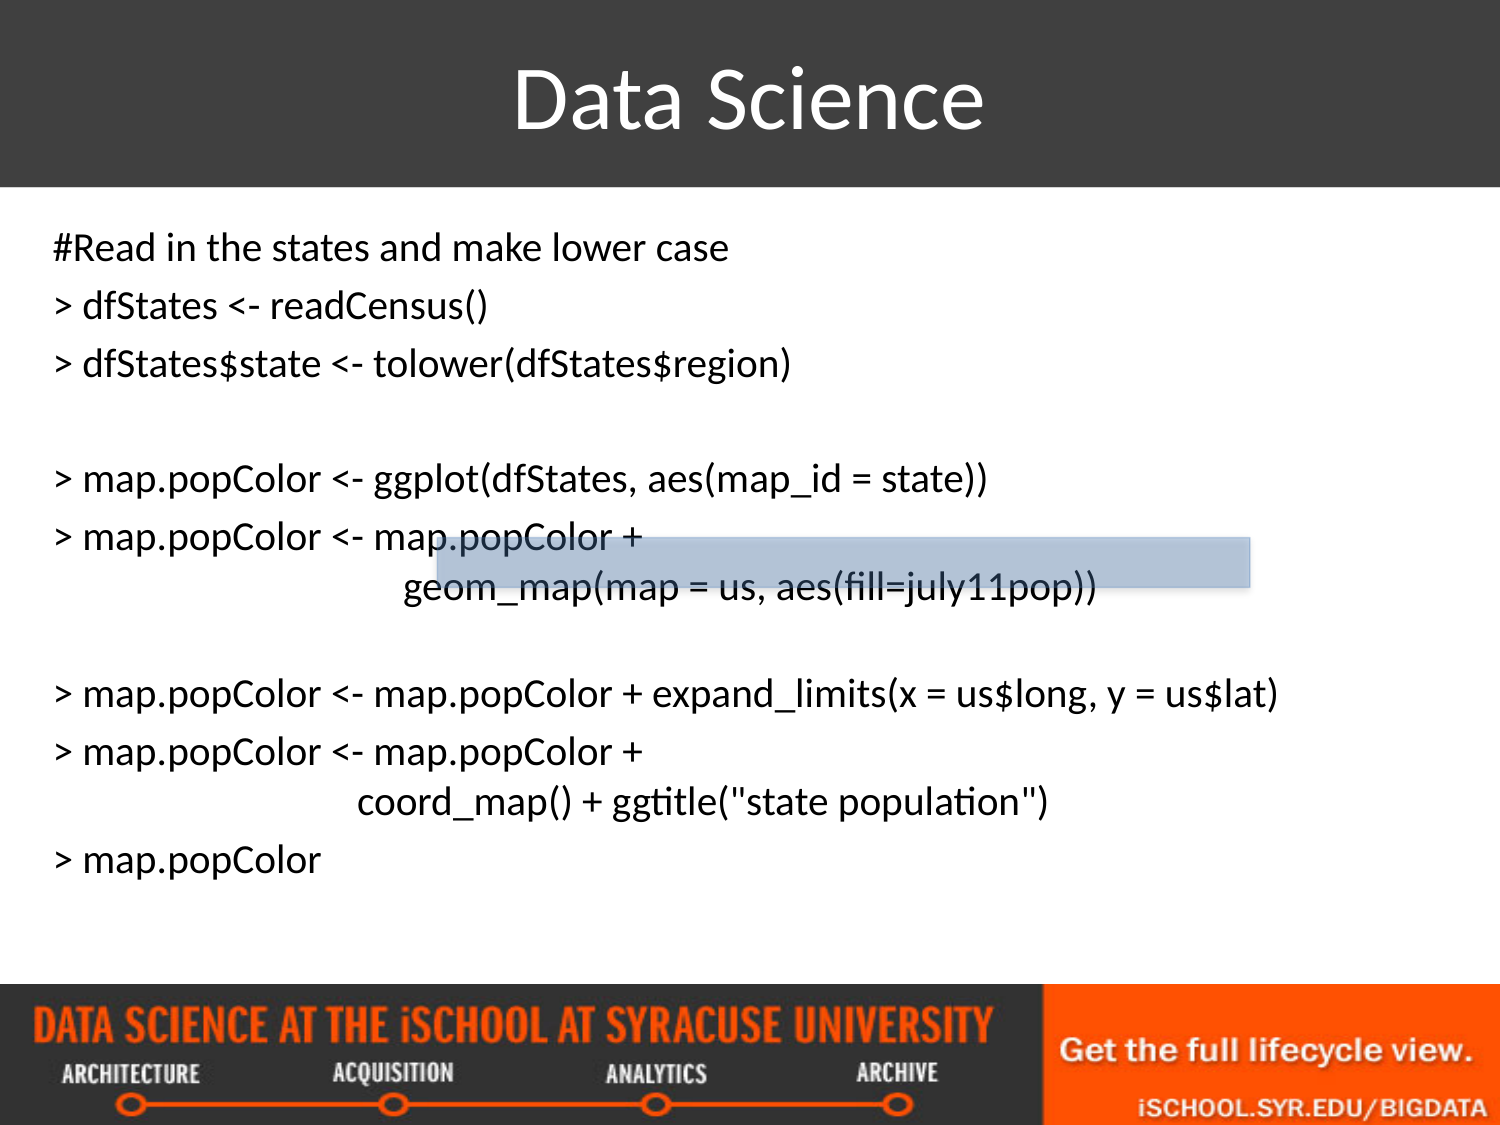

# Data Science
#Read in the states and make lower case
> dfStates <- readCensus()
> dfStates$state <- tolower(dfStates$region)

> map.popColor <- ggplot(dfStates, aes(map_id = state))
> map.popColor <- map.popColor +
                                      geom_map(map = us, aes(fill=july11pop))
> map.popColor <- map.popColor + expand_limits(x = us$long, y = us$lat)
> map.popColor <- map.popColor +
                                 coord_map() + ggtitle("state population")
> map.popColor